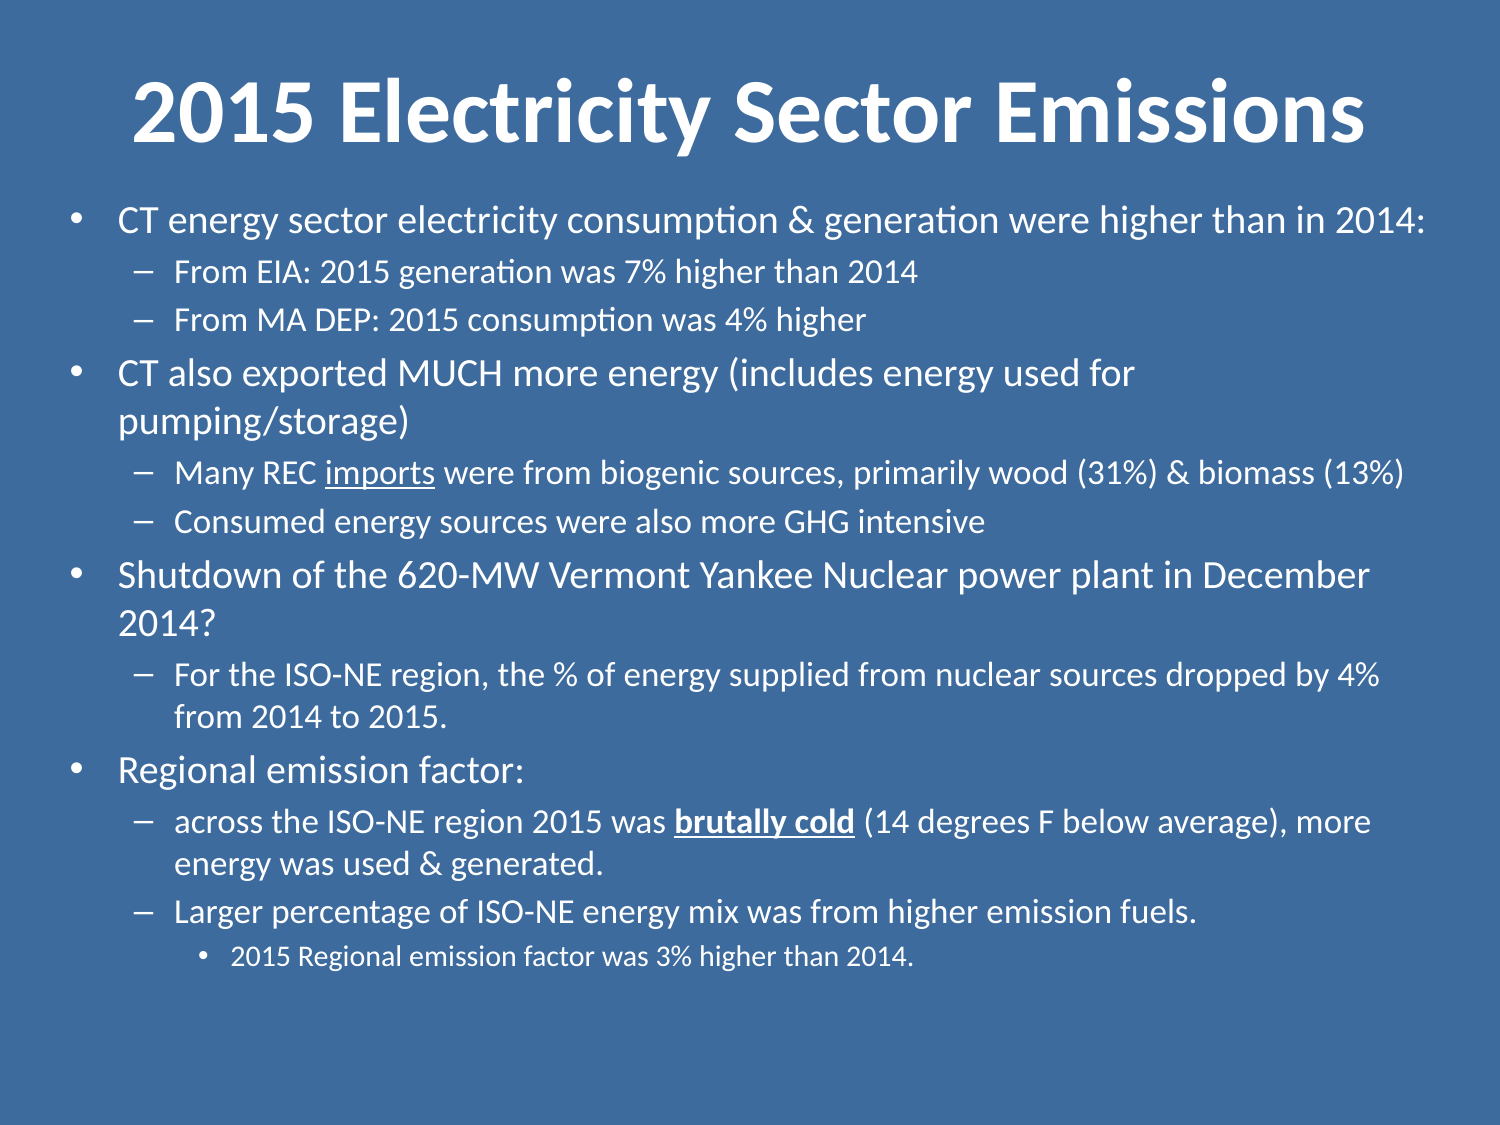

# 2015 Electricity Sector Emissions
CT energy sector electricity consumption & generation were higher than in 2014:
From EIA: 2015 generation was 7% higher than 2014
From MA DEP: 2015 consumption was 4% higher
CT also exported MUCH more energy (includes energy used for pumping/storage)
Many REC imports were from biogenic sources, primarily wood (31%) & biomass (13%)
Consumed energy sources were also more GHG intensive
Shutdown of the 620-MW Vermont Yankee Nuclear power plant in December 2014?
For the ISO-NE region, the % of energy supplied from nuclear sources dropped by 4% from 2014 to 2015.
Regional emission factor:
across the ISO-NE region 2015 was brutally cold (14 degrees F below average), more energy was used & generated.
Larger percentage of ISO-NE energy mix was from higher emission fuels.
2015 Regional emission factor was 3% higher than 2014.